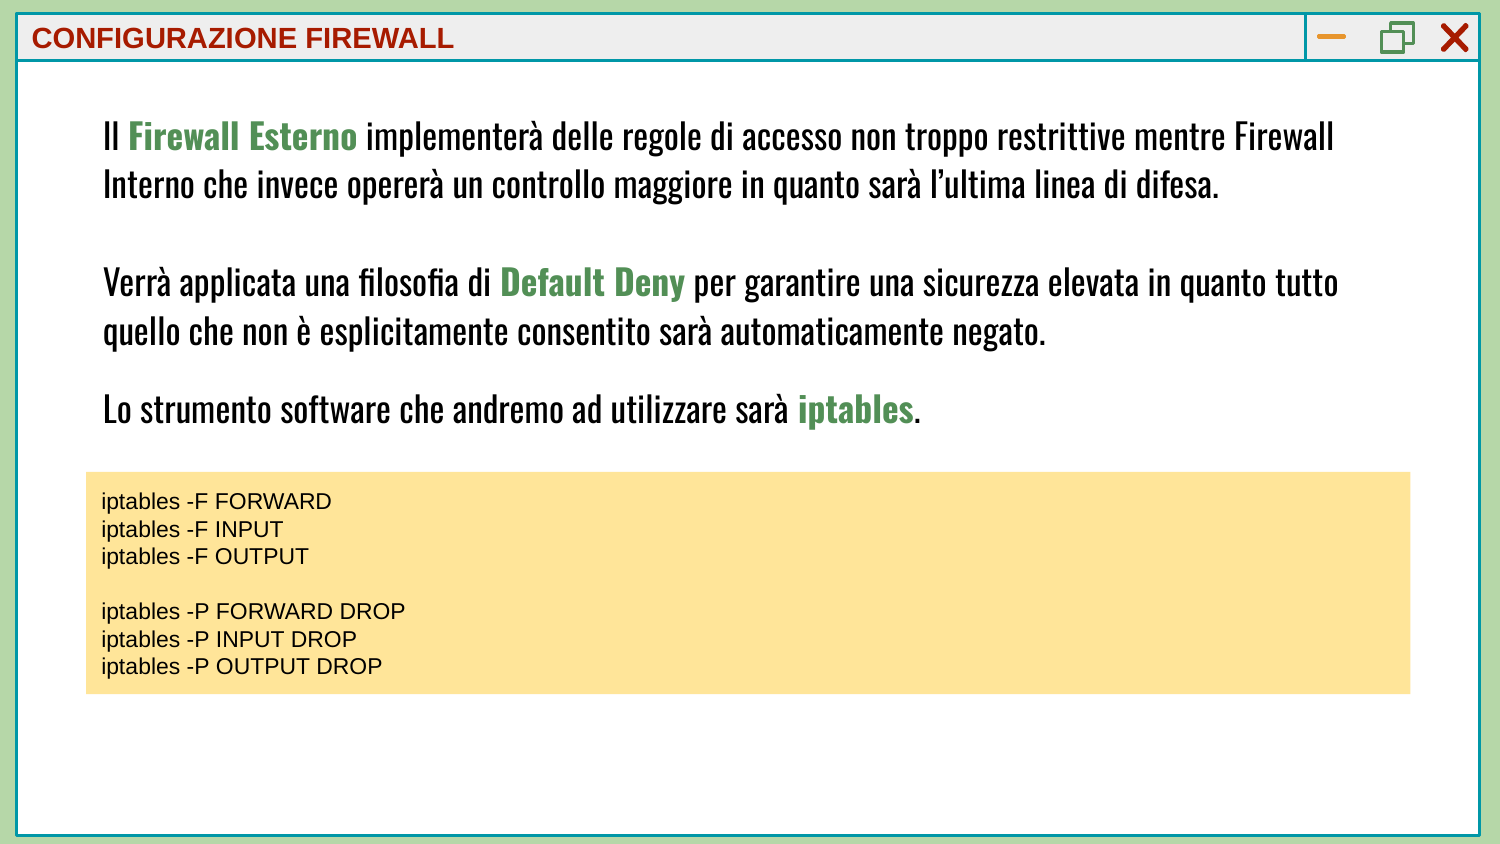

CONFIGURAZIONE FIREWALL

Il Firewall Esterno implementerà delle regole di accesso non troppo restrittive mentre Firewall Interno che invece opererà un controllo maggiore in quanto sarà l’ultima linea di difesa.

Verrà applicata una filosofia di Default Deny per garantire una sicurezza elevata in quanto tutto quello che non è esplicitamente consentito sarà automaticamente negato.

Lo strumento software che andremo ad utilizzare sarà iptables.
iptables -F FORWARD
iptables -F INPUT
iptables -F OUTPUT

iptables -P FORWARD DROP
iptables -P INPUT DROP
iptables -P OUTPUT DROP